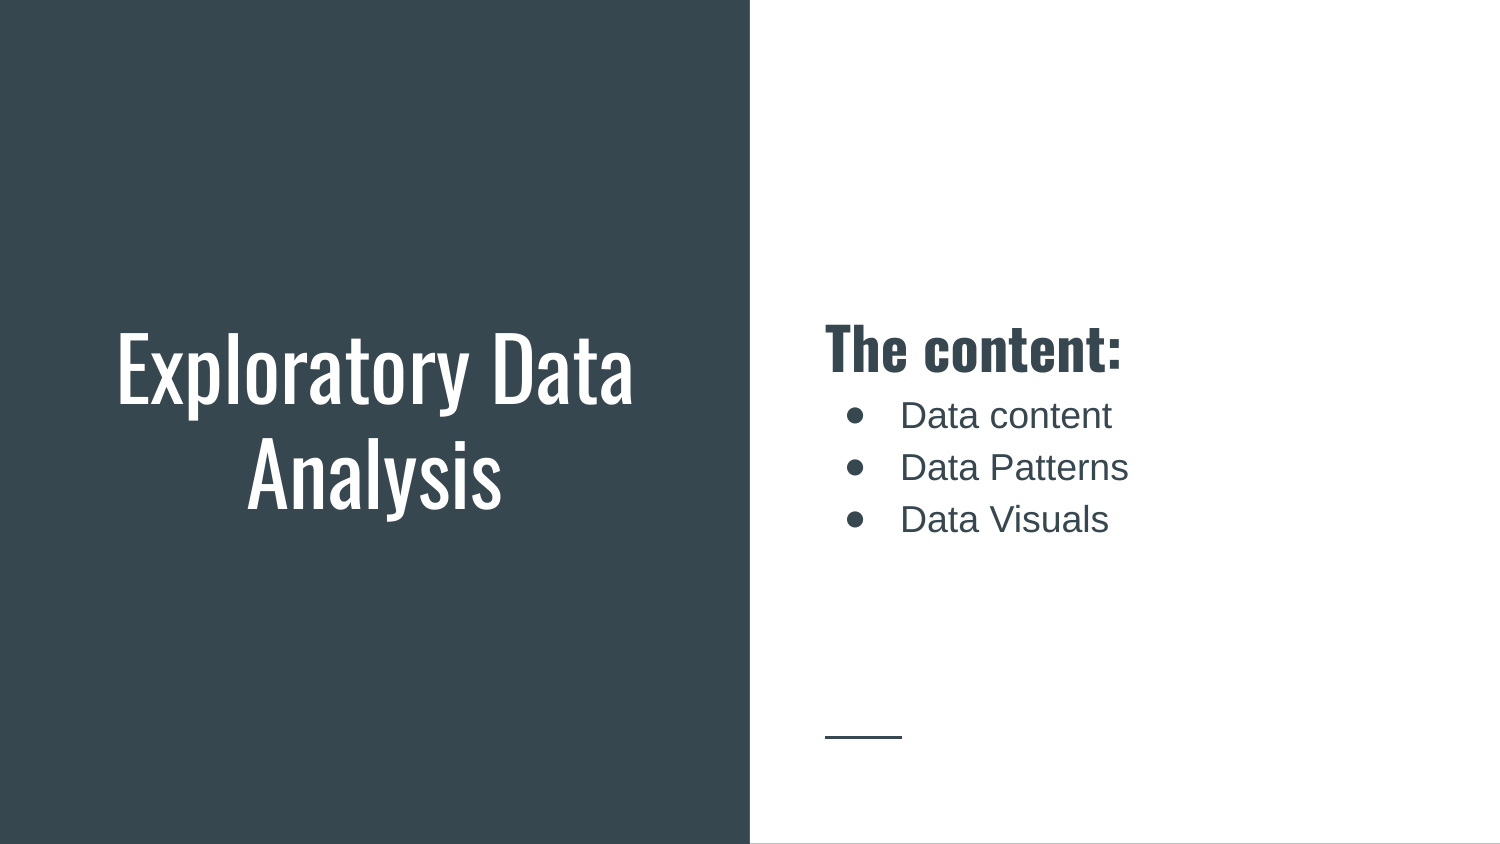

The content:
Data content
Data Patterns
Data Visuals
# Exploratory Data Analysis